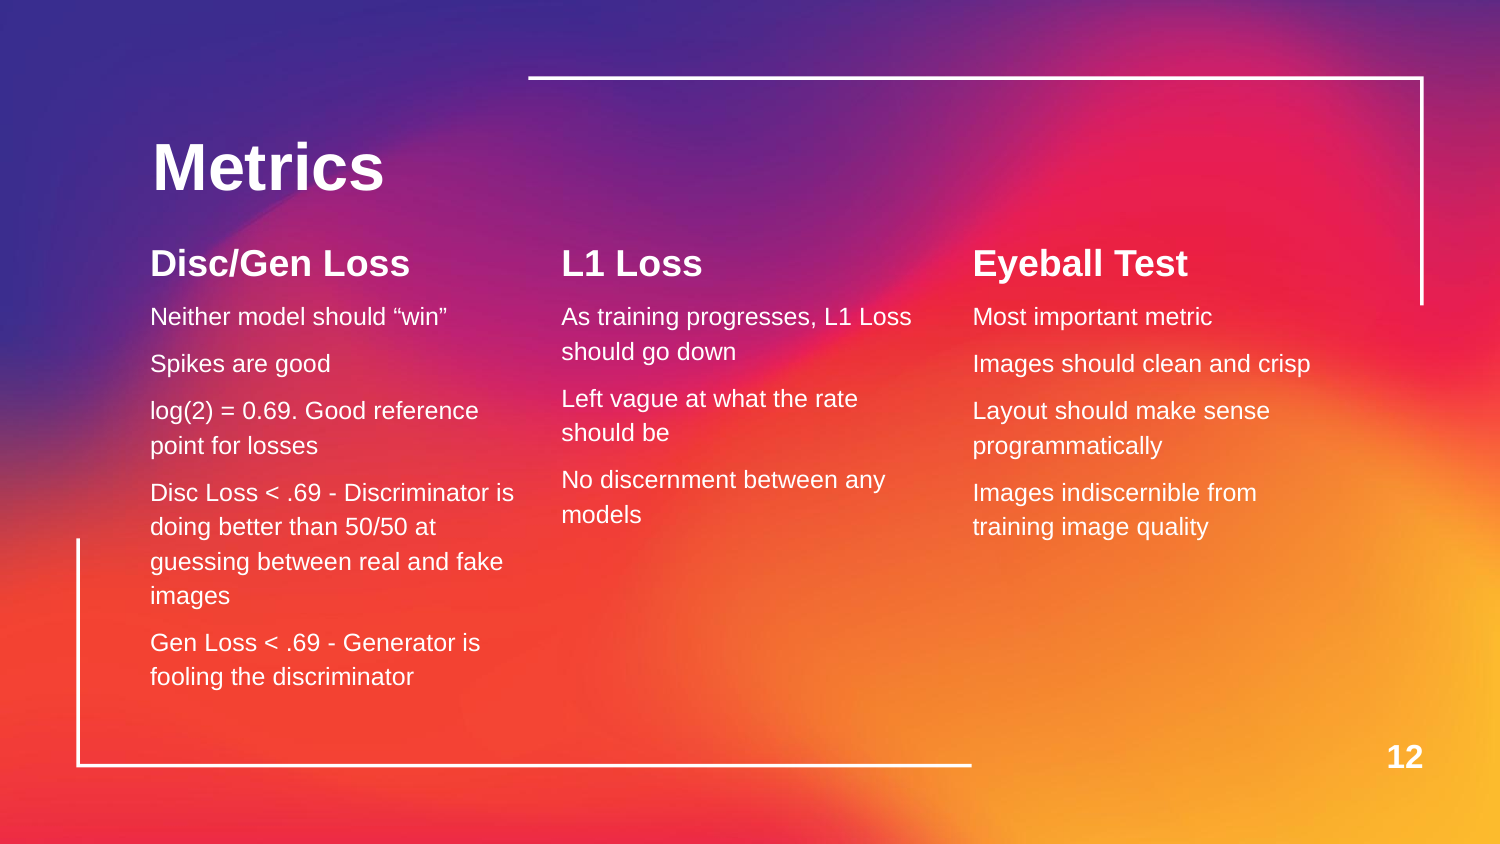

# Metrics
Disc/Gen Loss
Neither model should “win”
Spikes are good
log(2) = 0.69. Good reference point for losses
Disc Loss < .69 - Discriminator is doing better than 50/50 at guessing between real and fake images
Gen Loss < .69 - Generator is fooling the discriminator
L1 Loss
As training progresses, L1 Loss should go down
Left vague at what the rate should be
No discernment between any models
Eyeball Test
Most important metric
Images should clean and crisp
Layout should make sense programmatically
Images indiscernible from training image quality

12